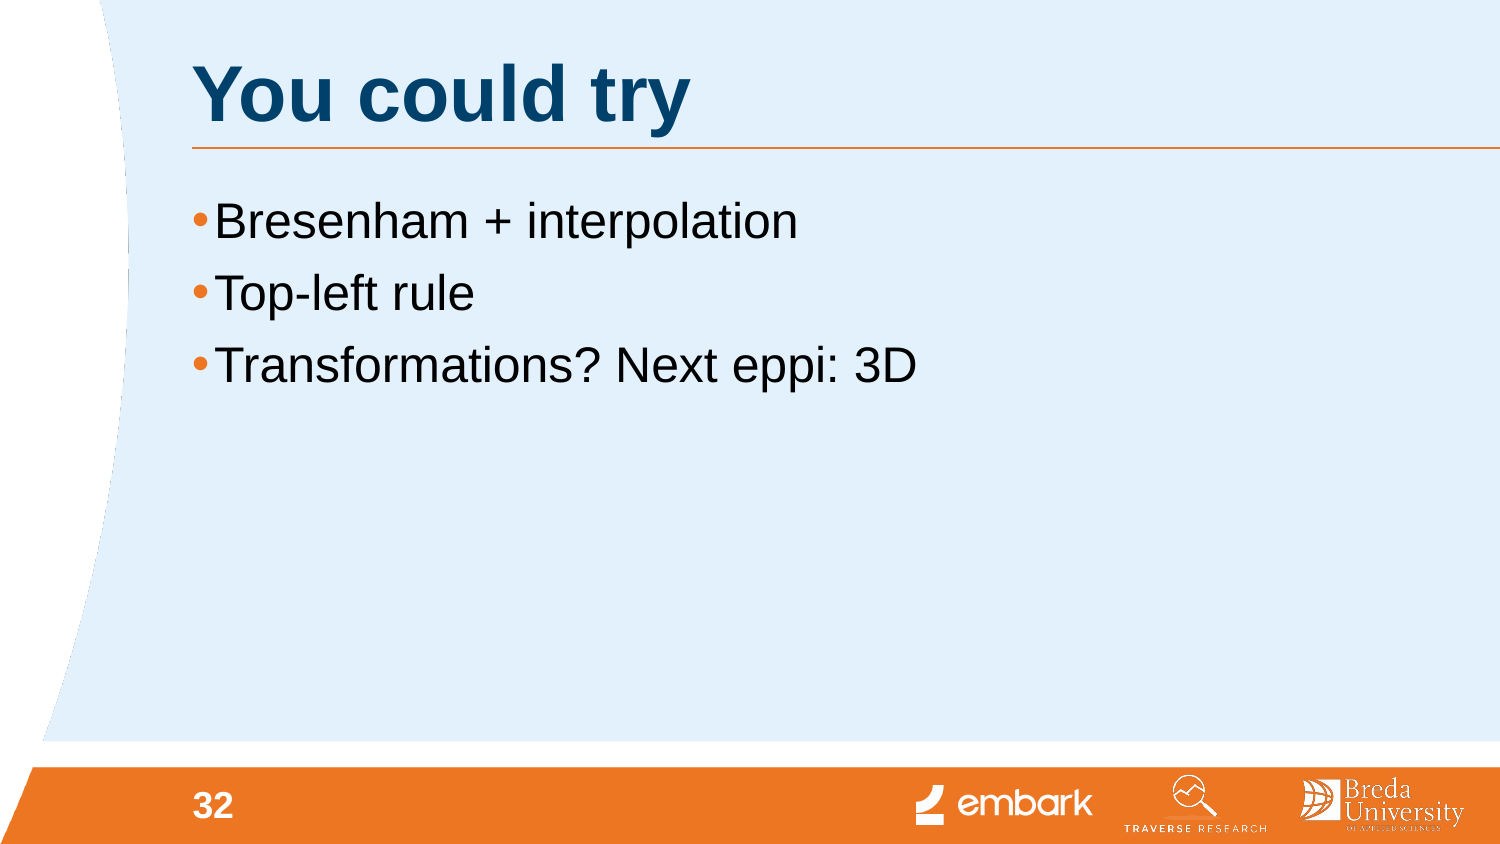

# You could try
Bresenham + interpolation
Top-left rule
Transformations? Next eppi: 3D
32